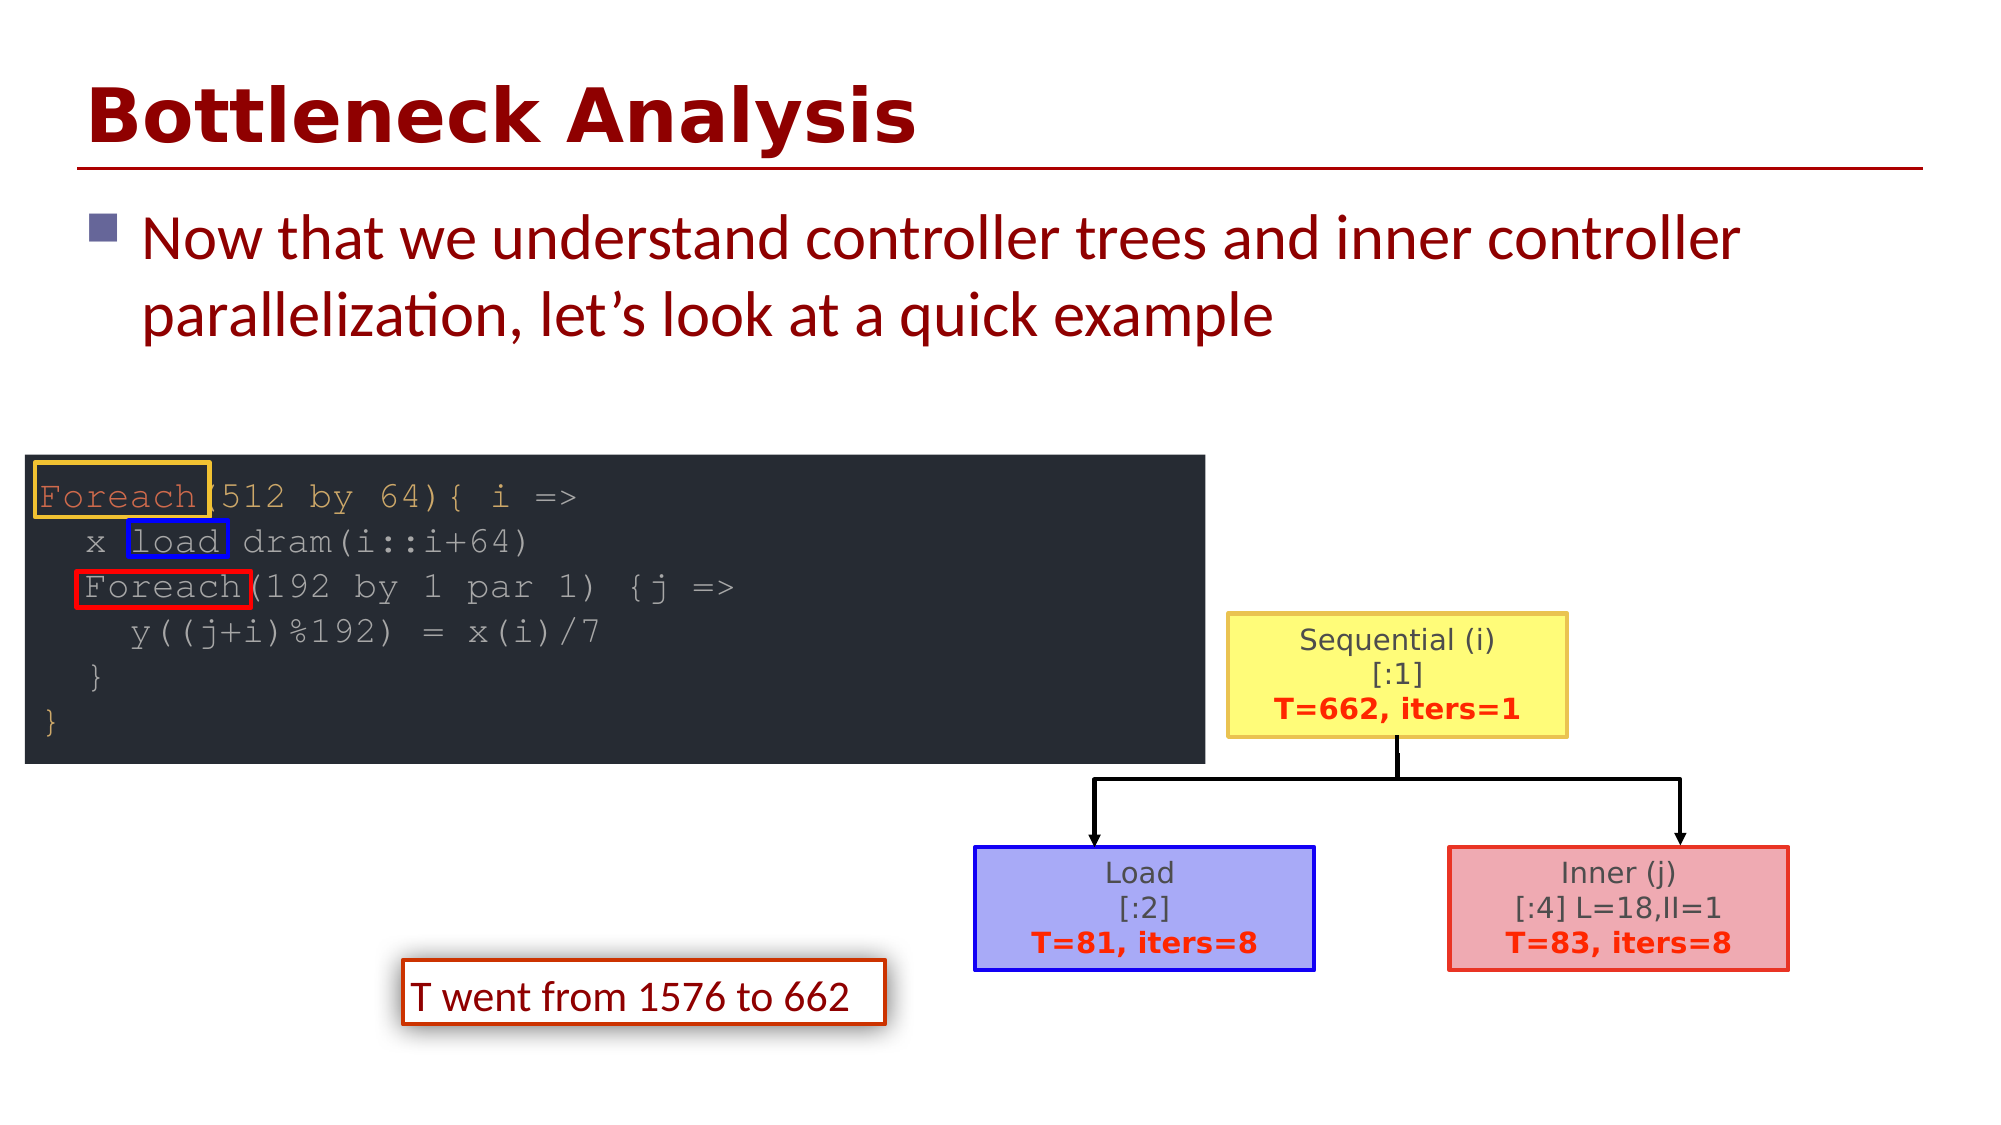

# Bottleneck Analysis
Now that we understand controller trees and inner controller parallelization, let’s look at a quick example

Foreach(512 by 64){ i =>
  x load dram(i::i+64)
  Foreach(192 by 1 par 1) {j =>
    y((j+i)%192) = x(i)/7
  }
}

Sequential (i)
[:1]
T=662, iters=1

Load
[:2]
T=81, iters=8
Inner (j)
[:4] L=18,II=1
T=83, iters=8
T went from 1576 to 662
92